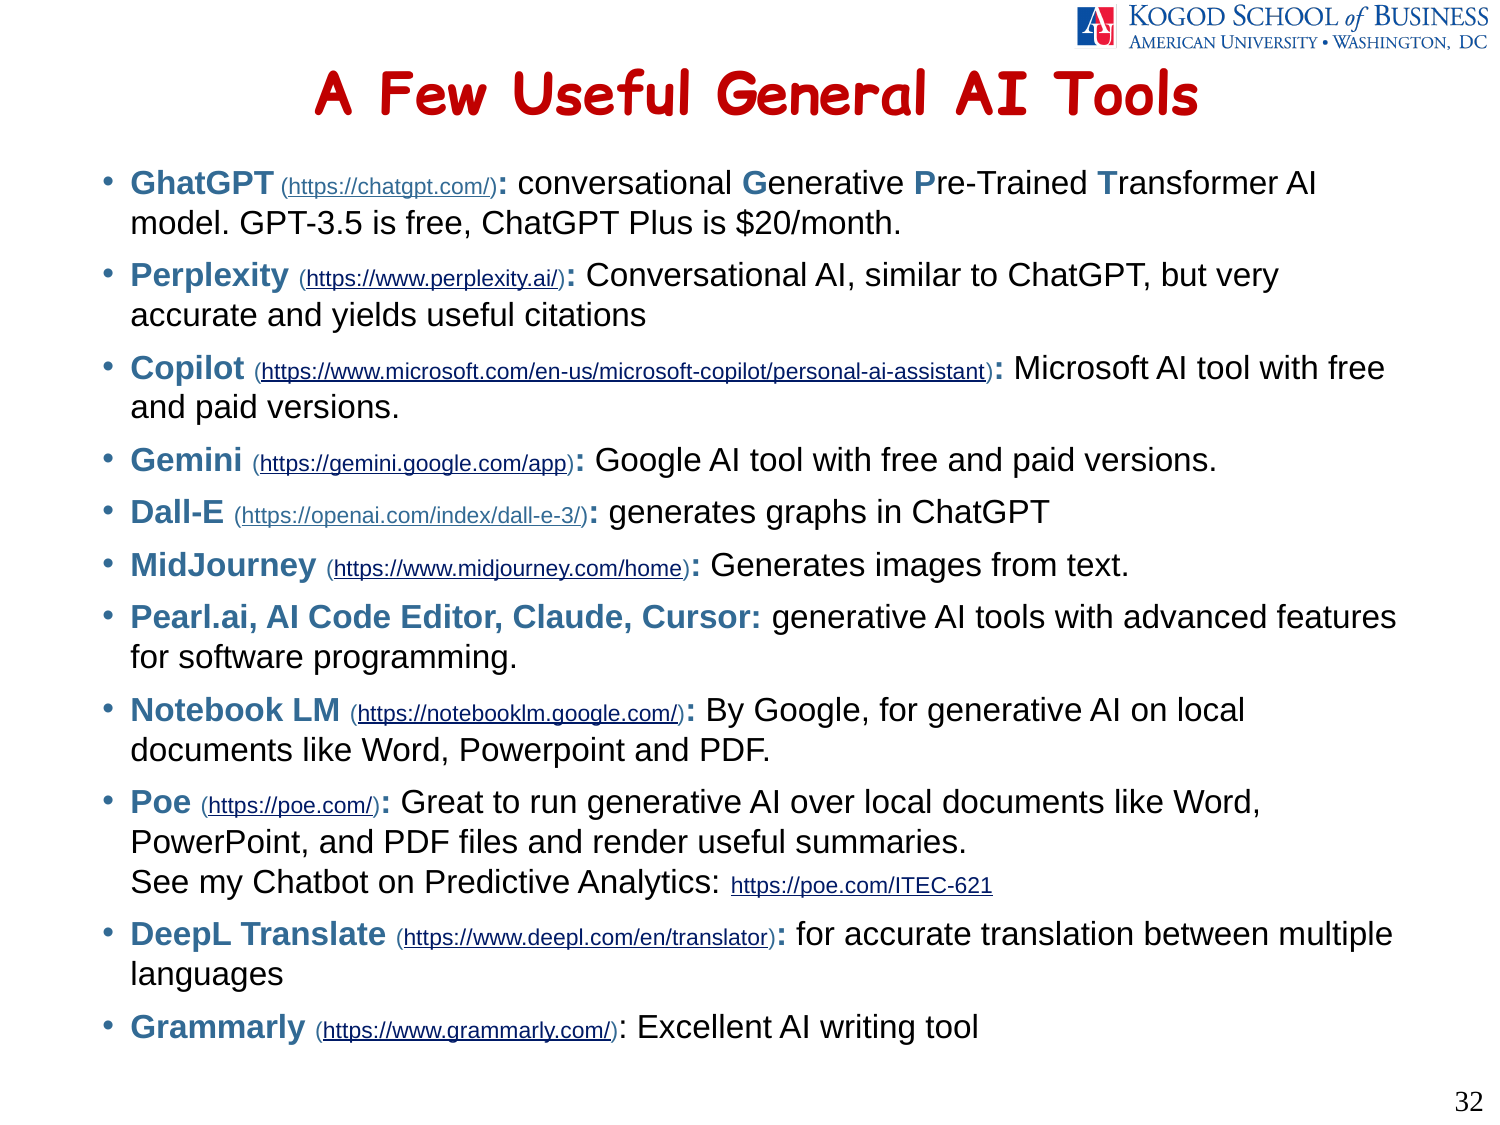

A Few Useful General AI Tools
GhatGPT (https://chatgpt.com/): conversational Generative Pre-Trained Transformer AI model. GPT-3.5 is free, ChatGPT Plus is $20/month.
Perplexity (https://www.perplexity.ai/): Conversational AI, similar to ChatGPT, but very accurate and yields useful citations
Copilot (https://www.microsoft.com/en-us/microsoft-copilot/personal-ai-assistant): Microsoft AI tool with free and paid versions.
Gemini (https://gemini.google.com/app): Google AI tool with free and paid versions.
Dall-E (https://openai.com/index/dall-e-3/): generates graphs in ChatGPT
MidJourney (https://www.midjourney.com/home): Generates images from text.
Pearl.ai, AI Code Editor, Claude, Cursor: generative AI tools with advanced features for software programming.
Notebook LM (https://notebooklm.google.com/): By Google, for generative AI on local documents like Word, Powerpoint and PDF.
Poe (https://poe.com/): Great to run generative AI over local documents like Word, PowerPoint, and PDF files and render useful summaries.
See my Chatbot on Predictive Analytics: https://poe.com/ITEC-621
DeepL Translate (https://www.deepl.com/en/translator): for accurate translation between multiple languages
Grammarly (https://www.grammarly.com/): Excellent AI writing tool
32